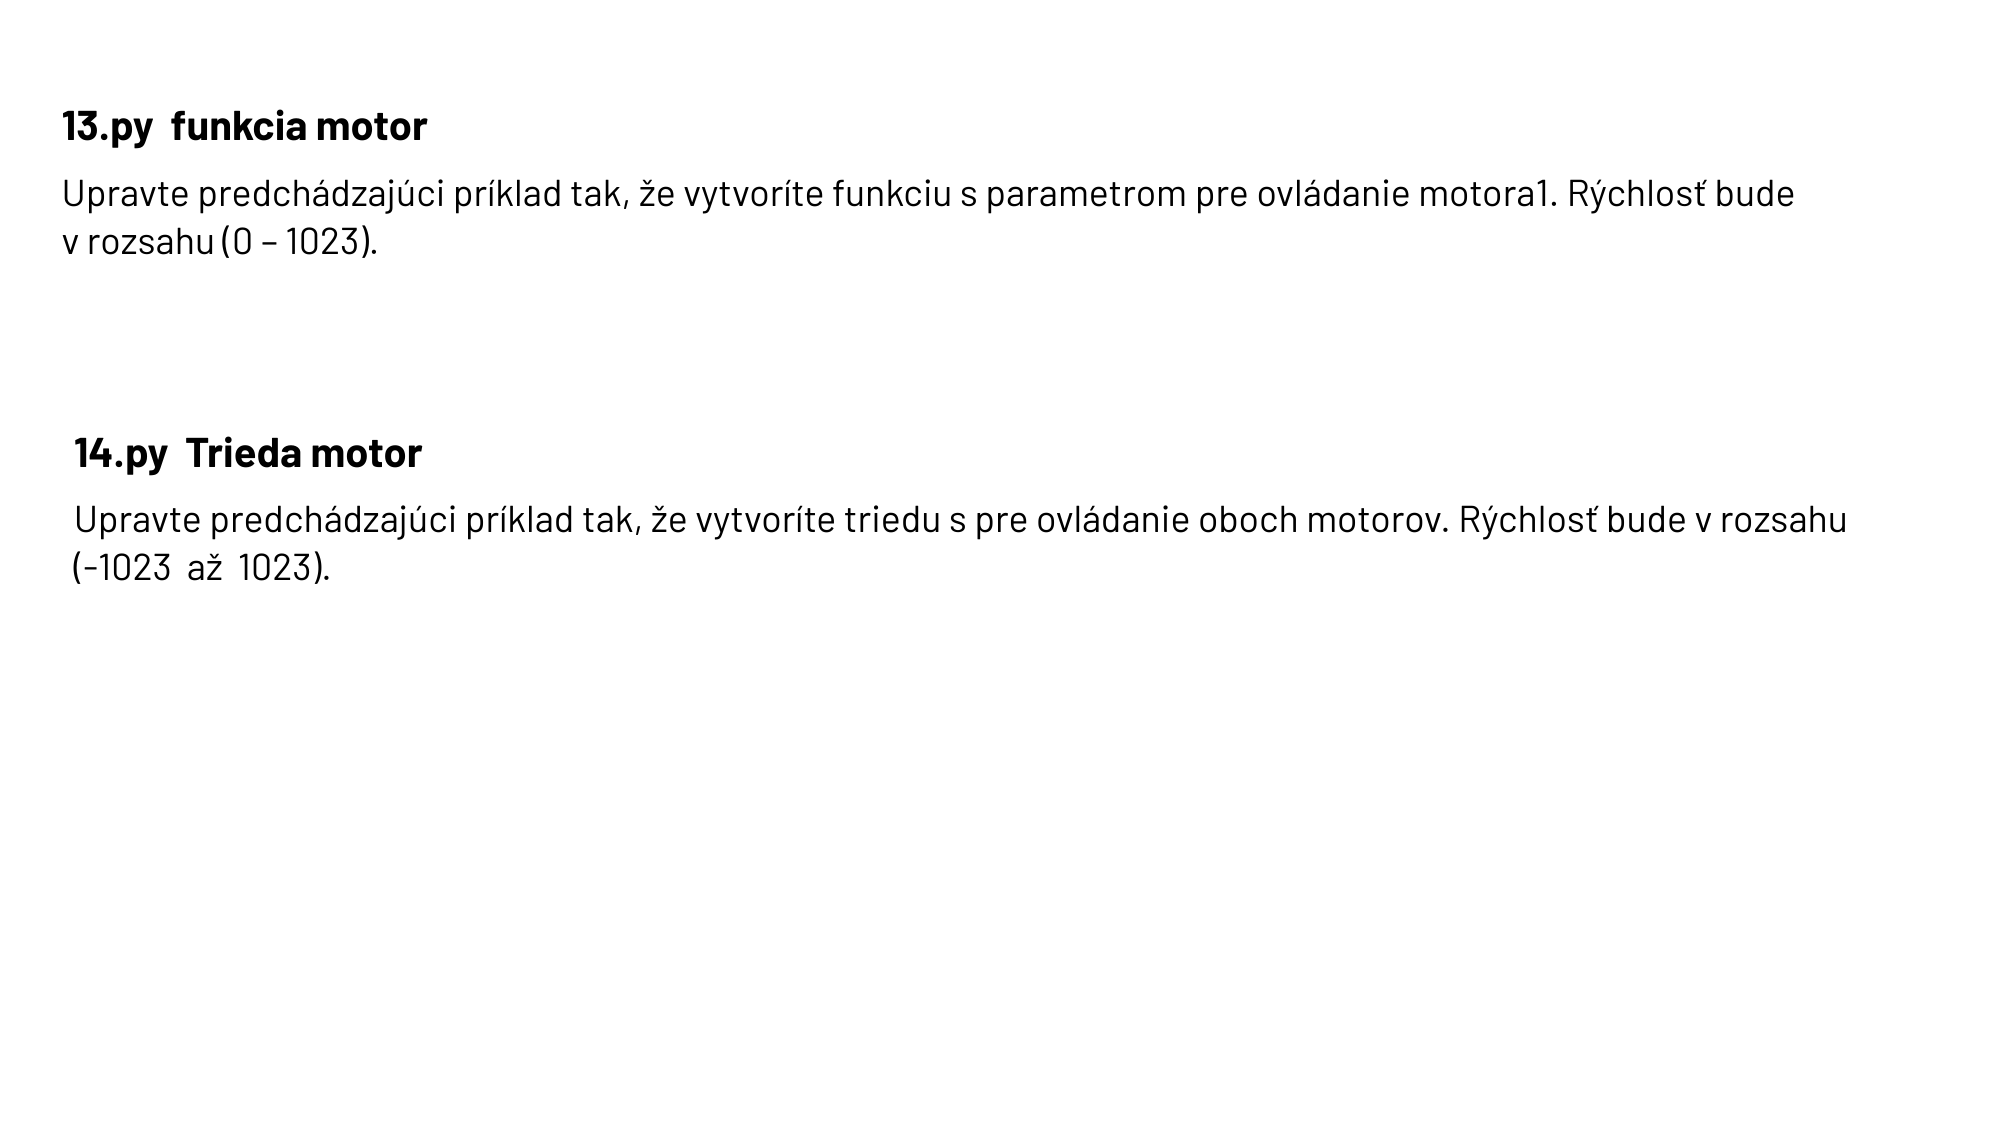

13.py  funkcia motor
Upravte predchádzajúci príklad tak, že vytvoríte funkciu s parametrom pre ovládanie motora1. Rýchlosť bude v rozsahu (0 – 1023).

14.py  Trieda motor
Upravte predchádzajúci príklad tak, že vytvoríte triedu s pre ovládanie oboch motorov. Rýchlosť bude v rozsahu (-1023  až  1023).